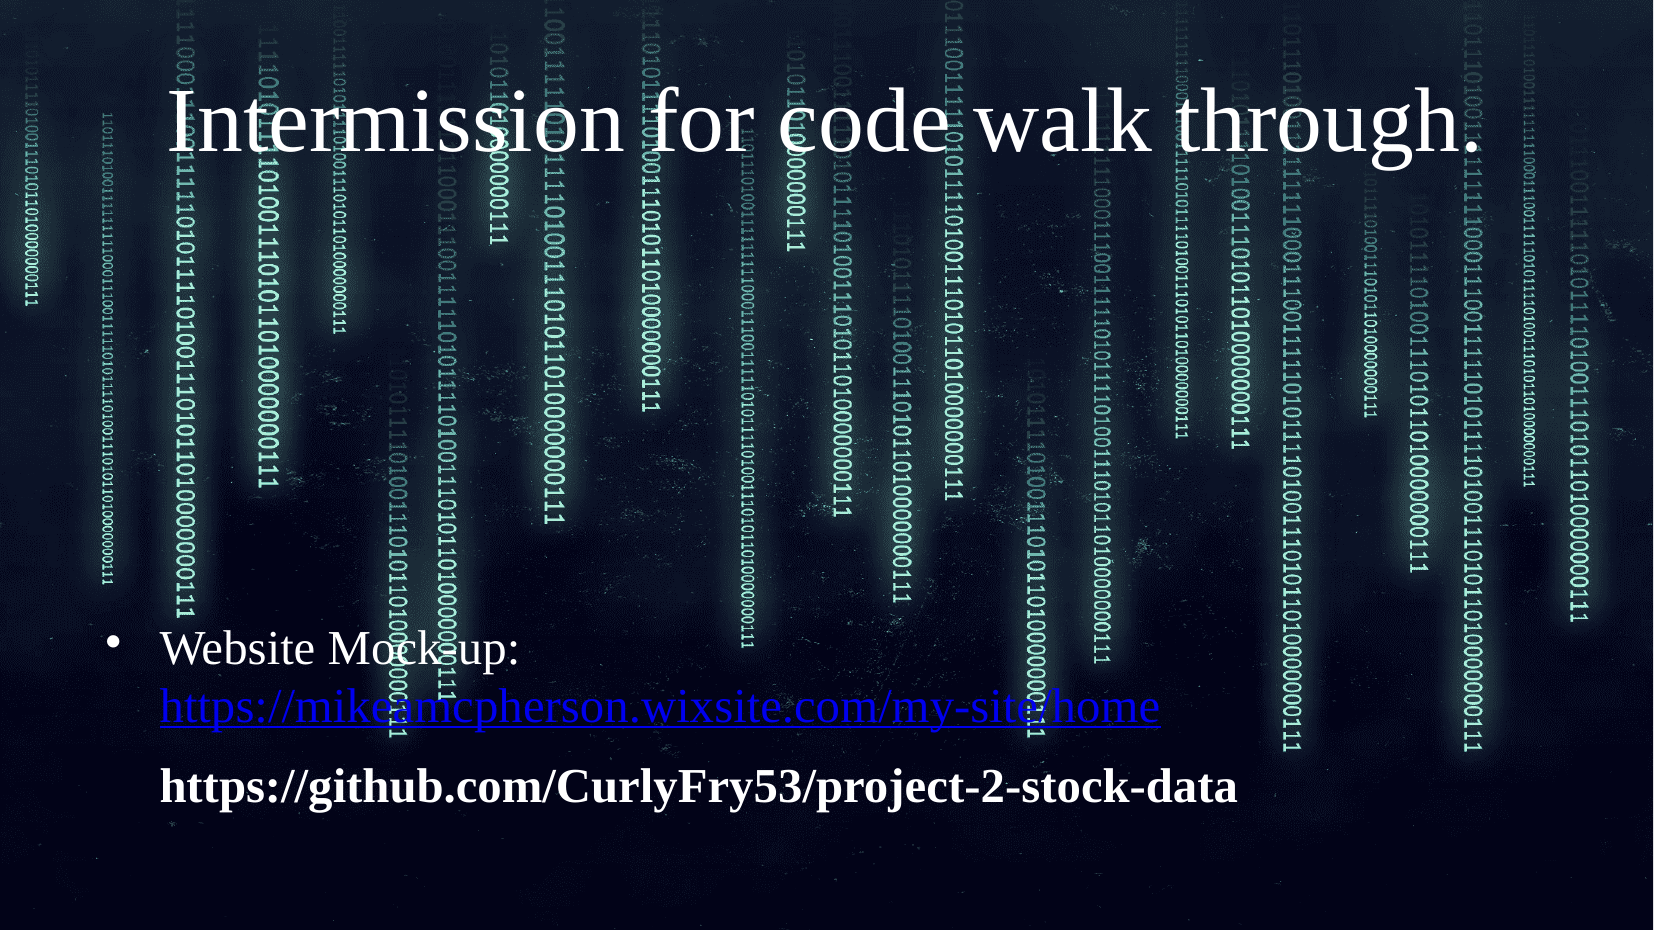

# Intermission for code walk through.
Website Mock-up:
https://mikeamcpherson.wixsite.com/my-site/home
https://github.com/CurlyFry53/project-2-stock-data